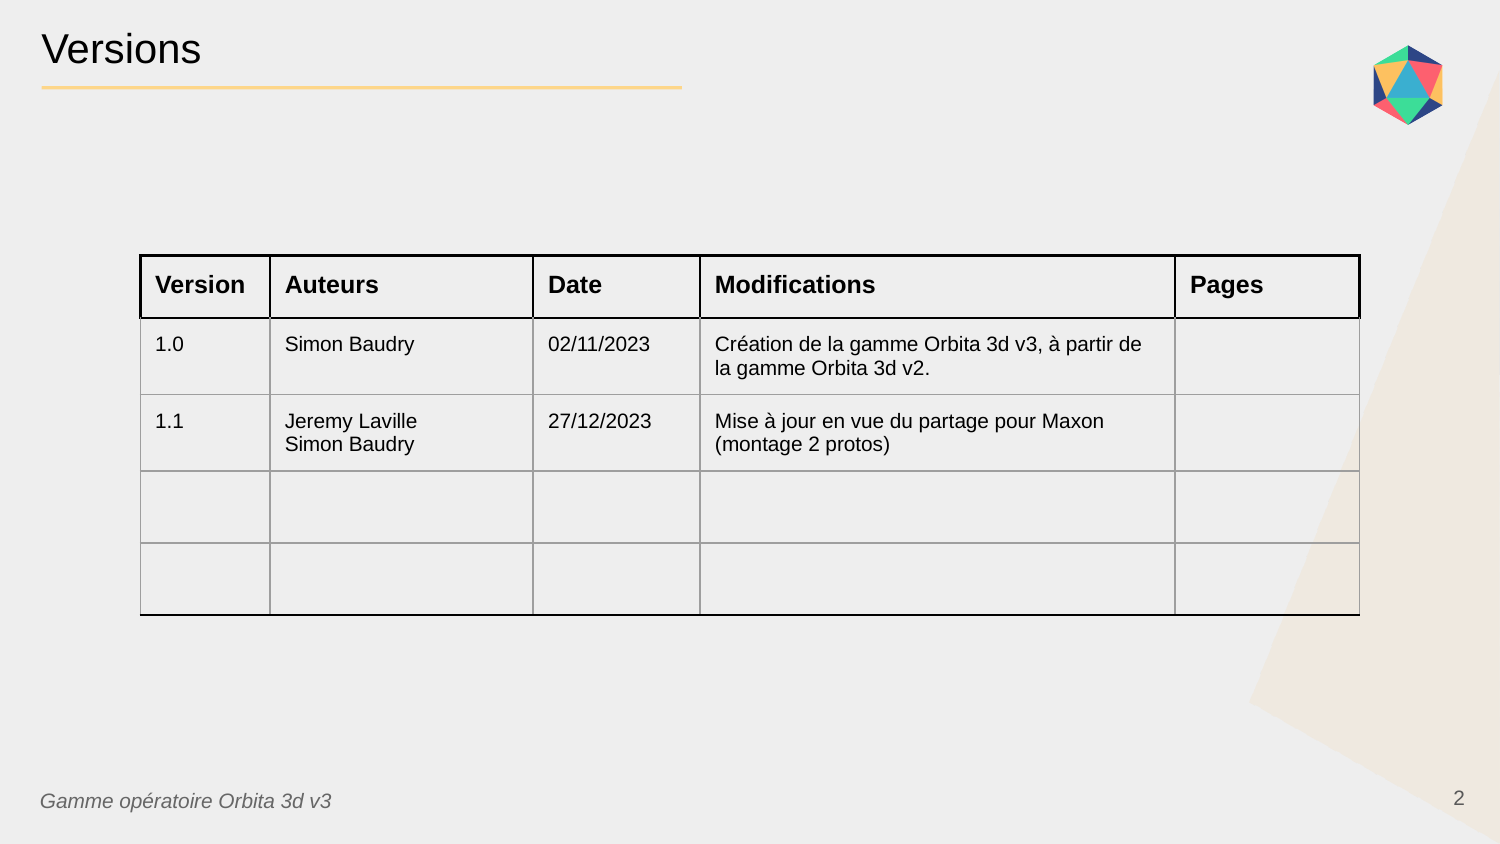

# Versions

| Version | Auteurs | Date | Modifications | Pages |
| --- | --- | --- | --- | --- |
| 1.0 | Simon Baudry | 02/11/2023 | Création de la gamme Orbita 3d v3, à partir de la gamme Orbita 3d v2. |  |
| 1.1 | Jeremy Laville Simon Baudry | 27/12/2023 | Mise à jour en vue du partage pour Maxon (montage 2 protos) |  |
|  |  |  |  |  |
|  |  |  |  |  |
2
Gamme opératoire Orbita 3d v3